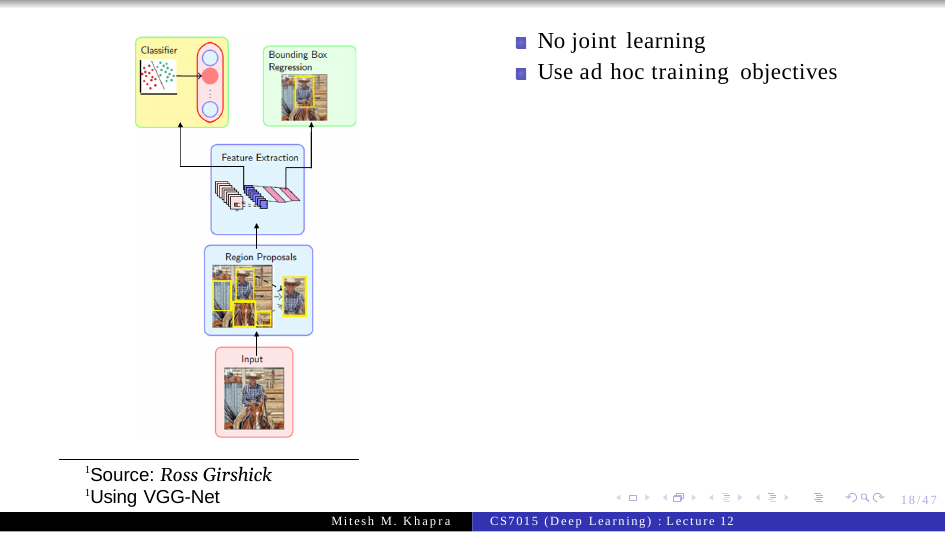

No joint learning
Use ad hoc training objectives

1Source: Ross Girshick
1Using VGG-Net
18/47

Mitesh M. Khapra
CS7015 (Deep Learning) : Lecture 12